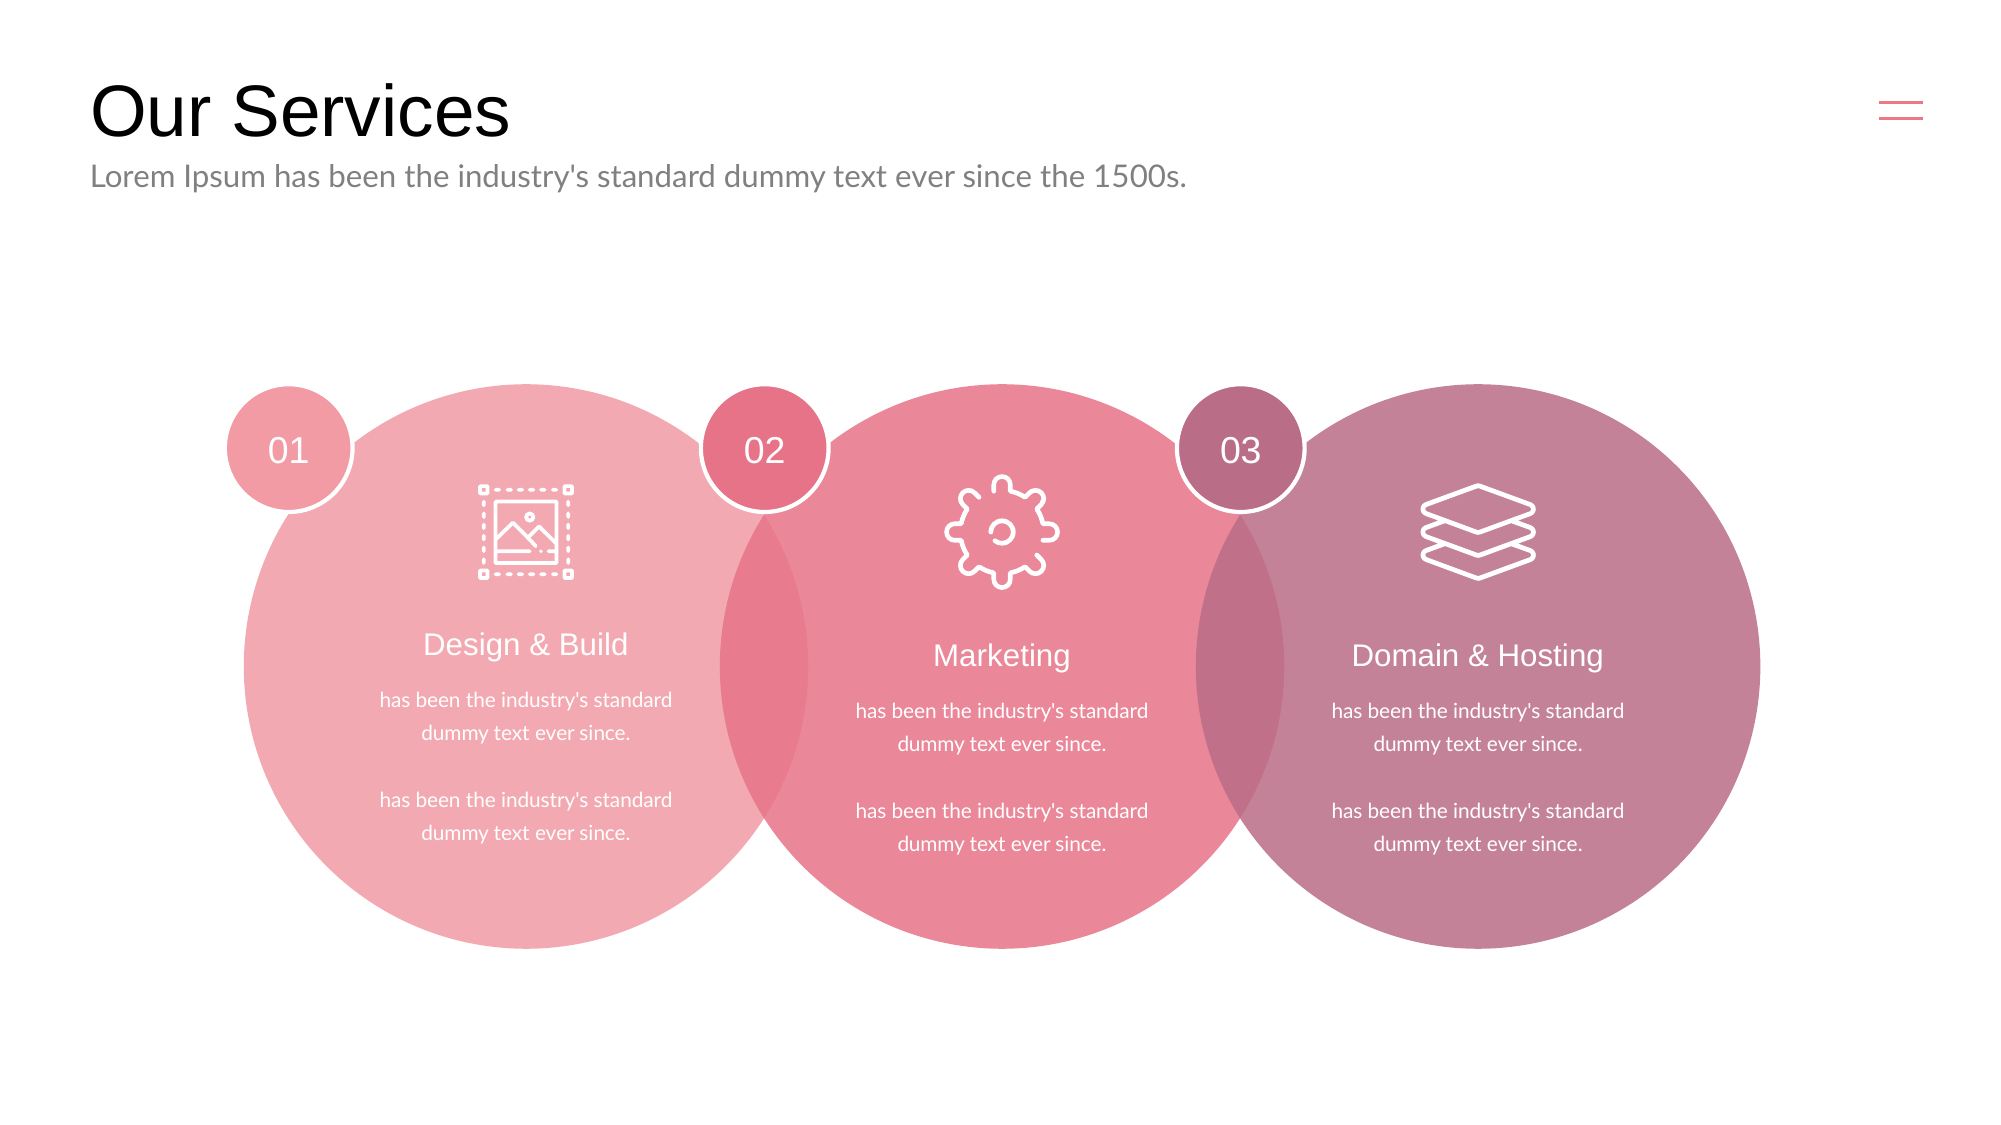

# Our Services
Lorem Ipsum has been the industry's standard dummy text ever since the 1500s.
01

02

03

Design & Build
Marketing
Domain & Hosting
has been the industry's standard dummy text ever since.

has been the industry's standard dummy text ever since.
has been the industry's standard dummy text ever since.

has been the industry's standard dummy text ever since.
has been the industry's standard dummy text ever since.

has been the industry's standard dummy text ever since.